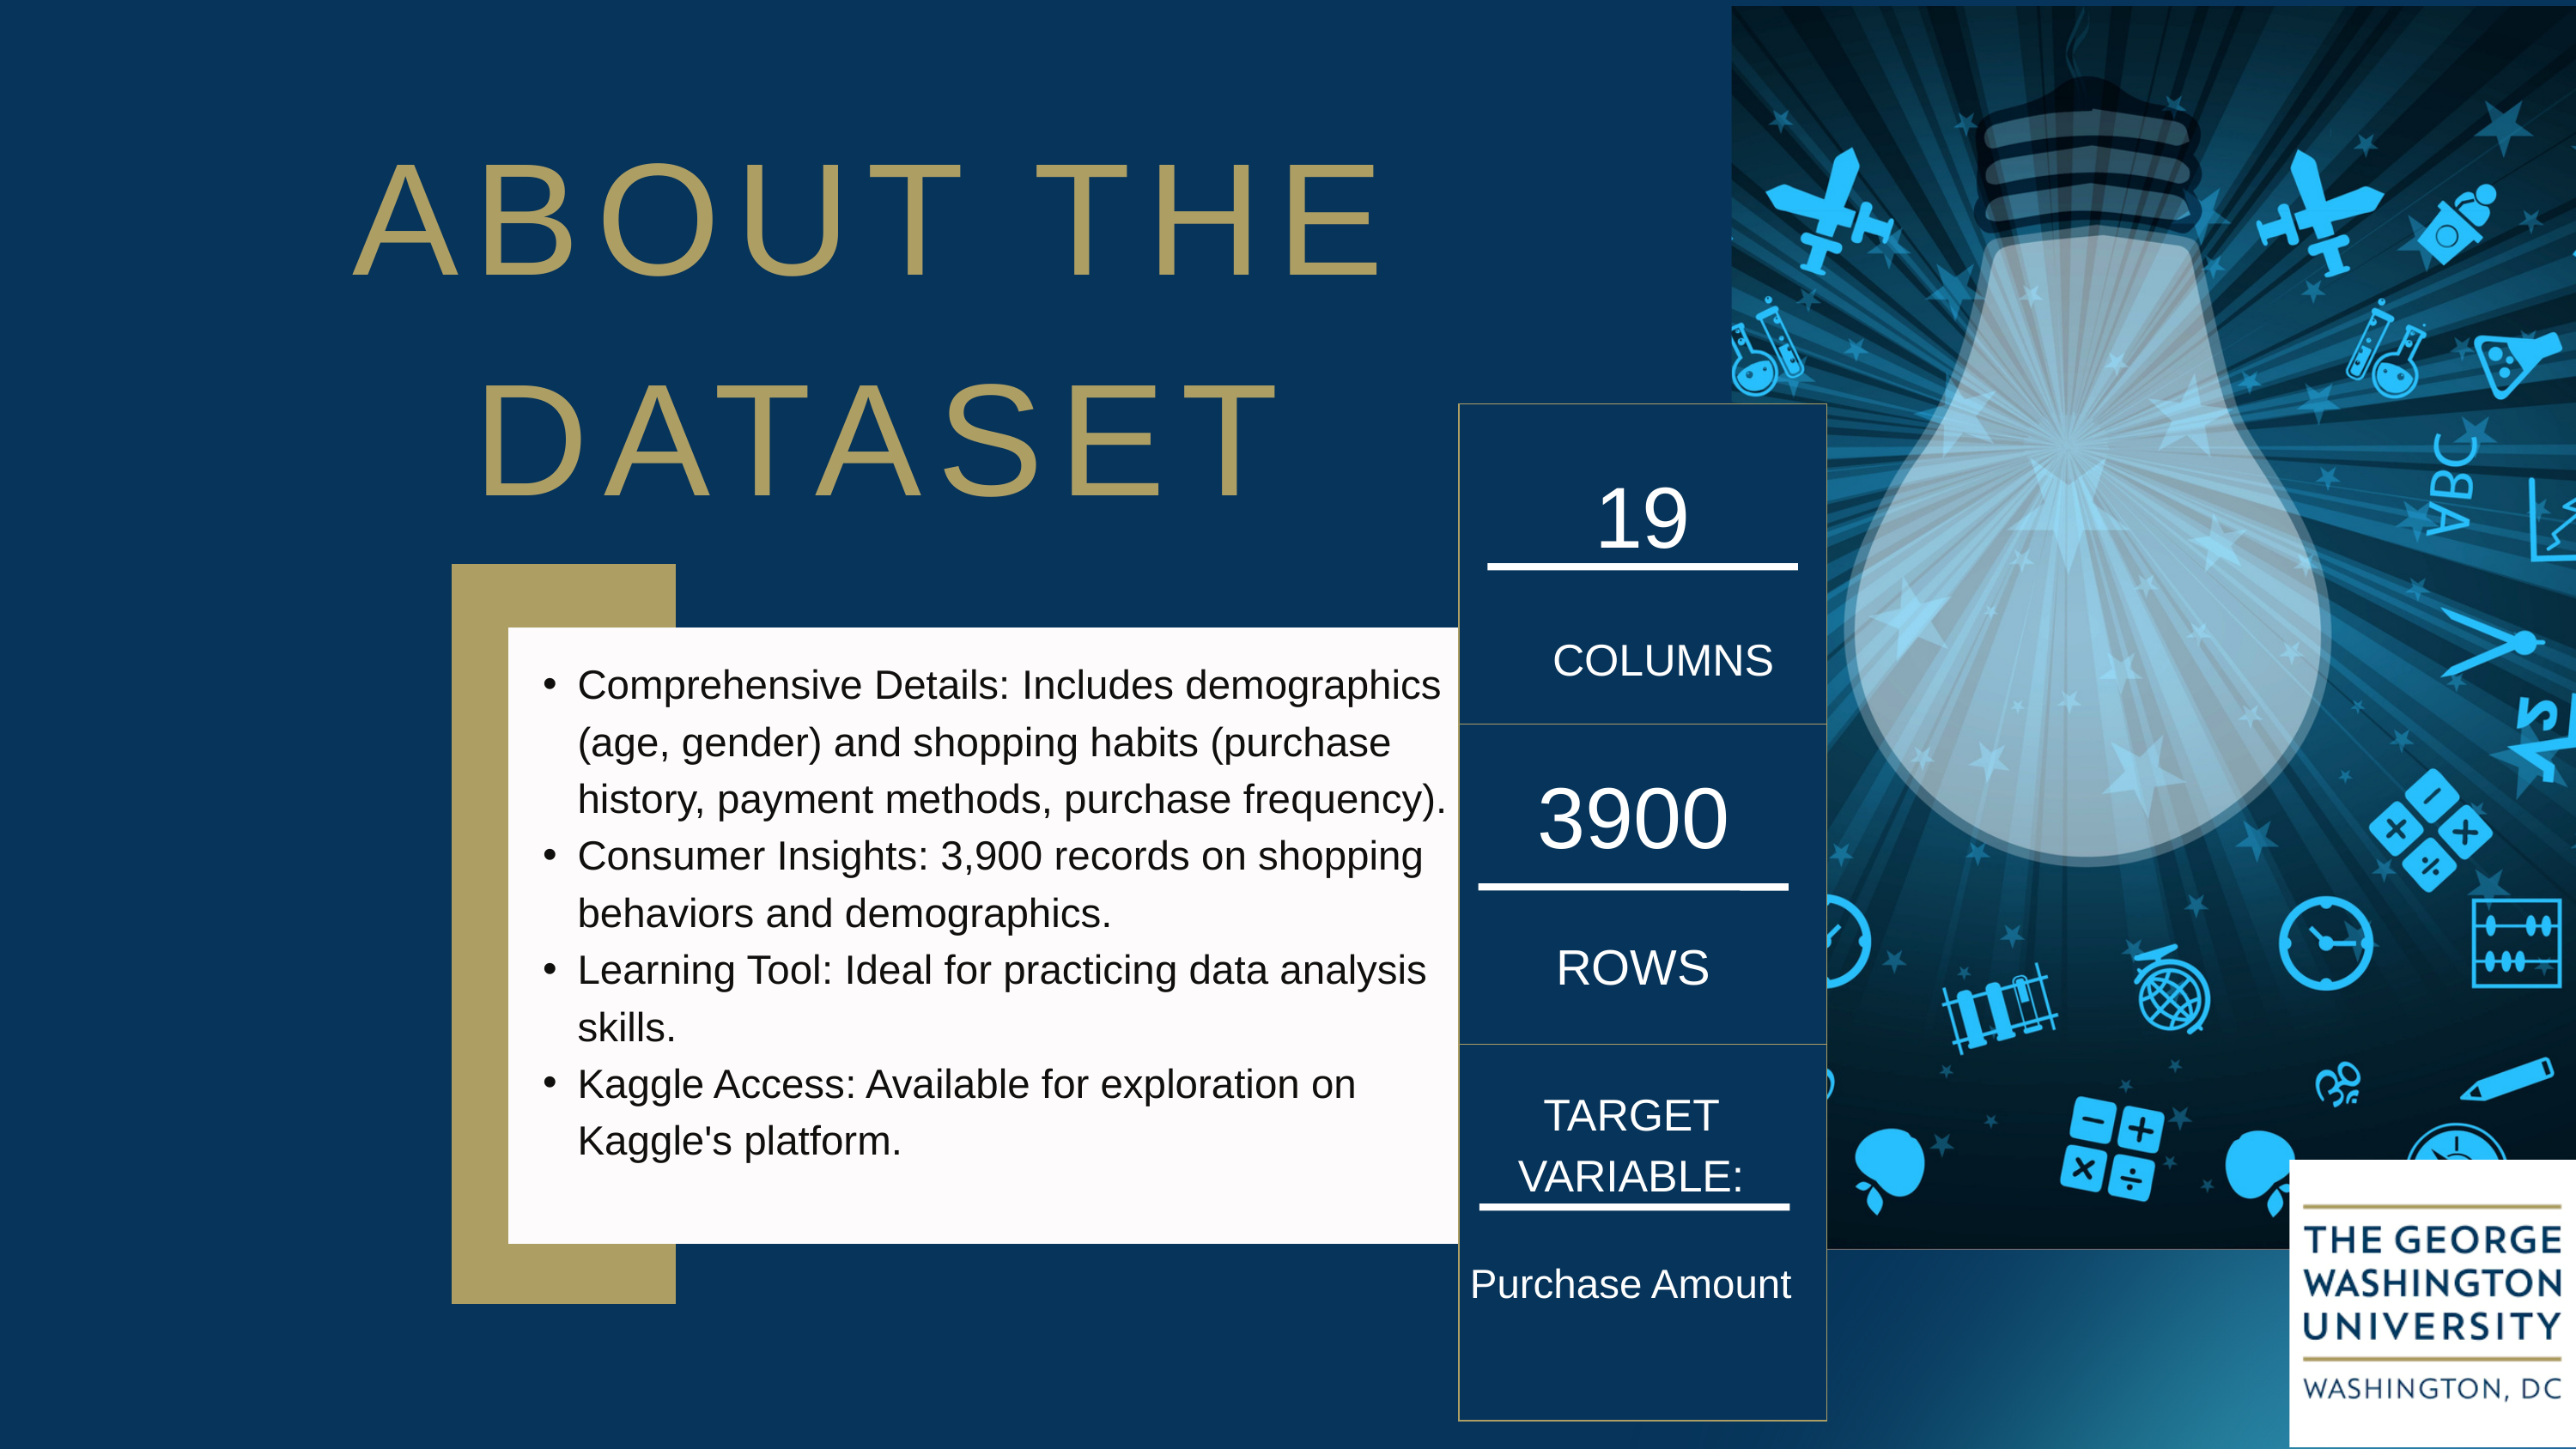

ABOUT THE DATASET

19

COLUMNS

Comprehensive Details: Includes demographics (age, gender) and shopping habits (purchase history, payment methods, purchase frequency).
Consumer Insights: 3,900 records on shopping behaviors and demographics.
Learning Tool: Ideal for practicing data analysis skills.
Kaggle Access: Available for exploration on Kaggle's platform.

3900

ROWS

TARGET VARIABLE:

Purchase Amount